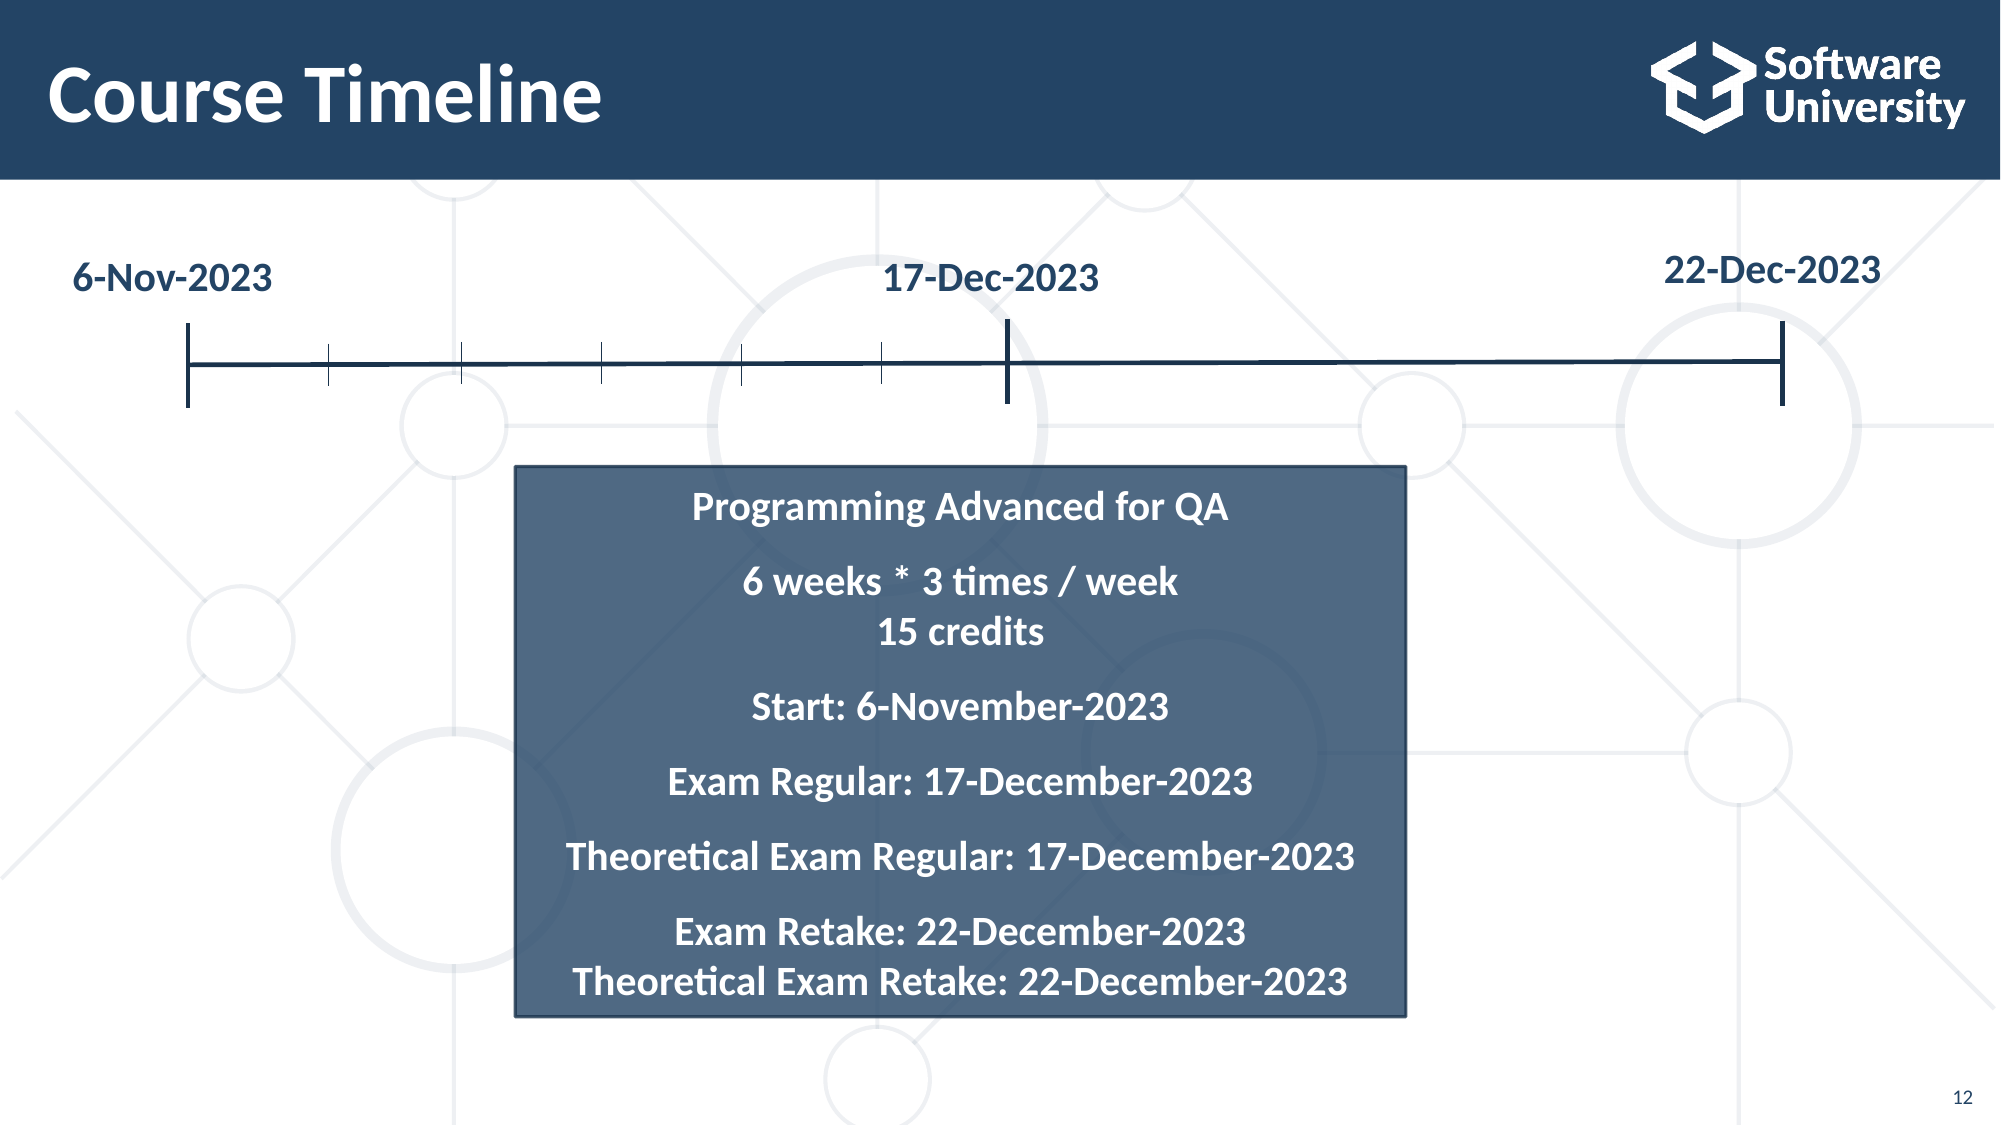

# Course Timeline
22-Dec-2023
6-Nov-2023
17-Dec-2023
Programming Advanced for QA
6 weeks * 3 times / week
15 credits
Start: 6-November-2023
Exam Regular: 17-December-2023
Theoretical Exam Regular: 17-December-2023
Exam Retake: 22-December-2023
Theoretical Exam Retake: 22-December-2023
12